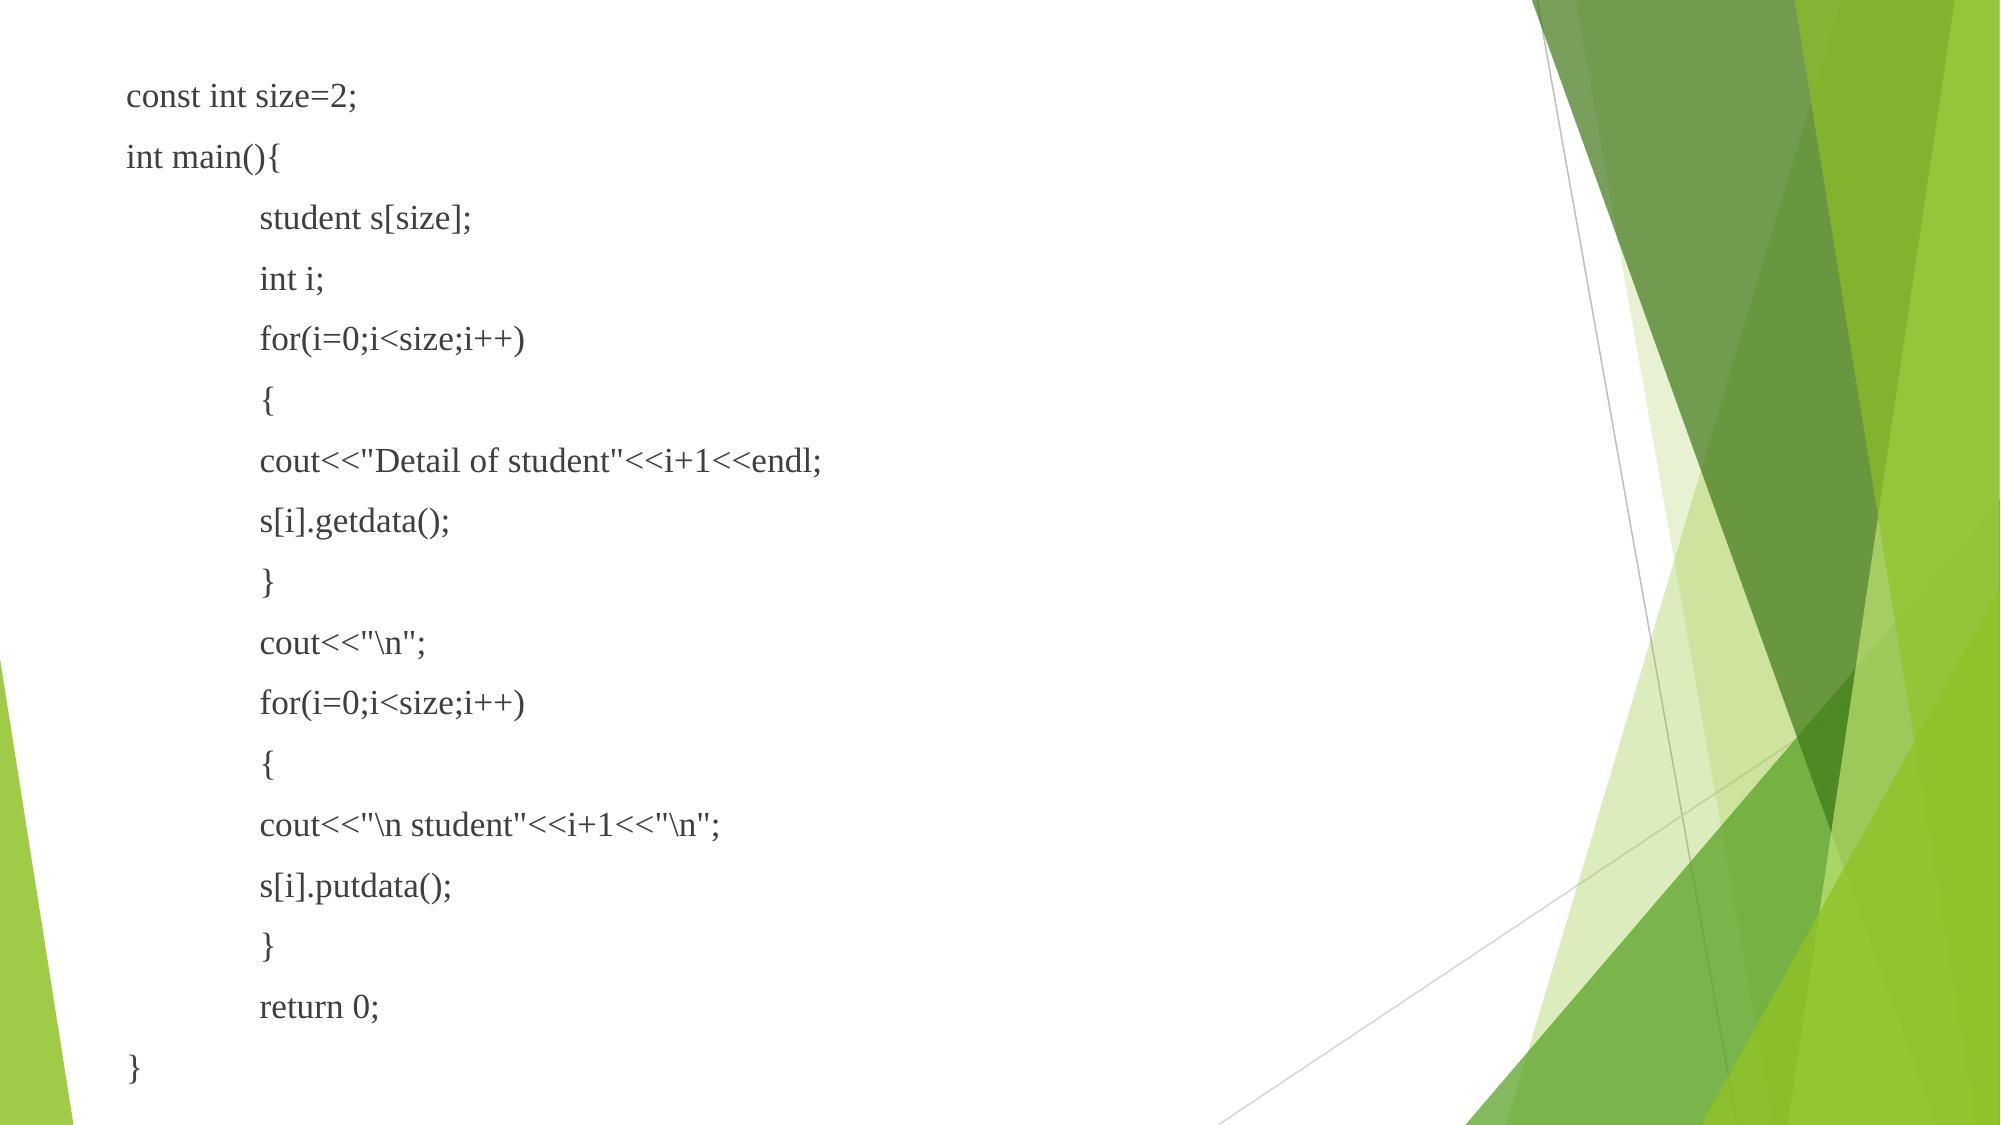

const int size=2;
int main(){
	student s[size];
	int i;
	for(i=0;i<size;i++)
	{
		cout<<"Detail of student"<<i+1<<endl;
		s[i].getdata();
	}
	cout<<"\n";
	for(i=0;i<size;i++)
	{
		cout<<"\n student"<<i+1<<"\n";
		s[i].putdata();
	}
	return 0;
}